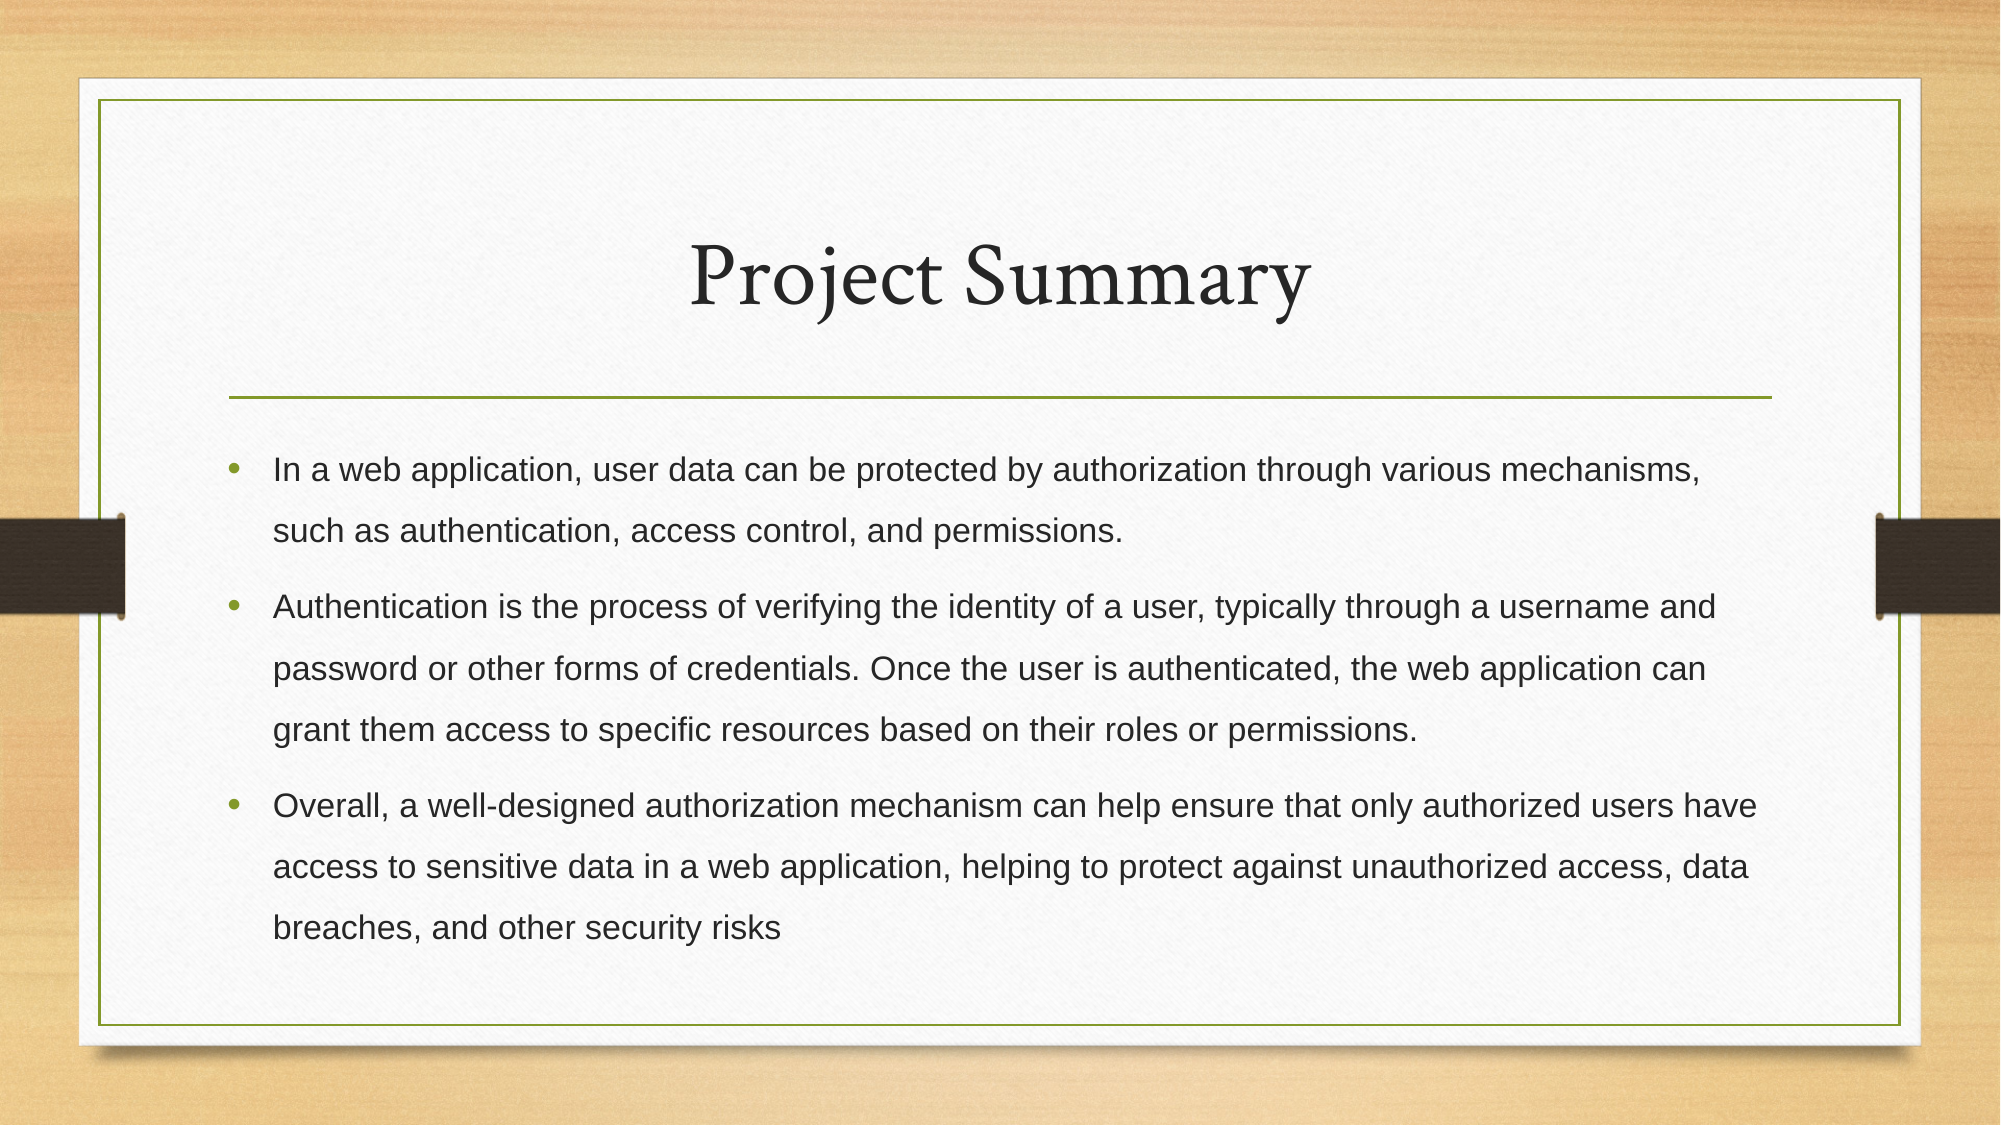

# Project Summary
In a web application, user data can be protected by authorization through various mechanisms, such as authentication, access control, and permissions.
Authentication is the process of verifying the identity of a user, typically through a username and password or other forms of credentials. Once the user is authenticated, the web application can grant them access to specific resources based on their roles or permissions.
Overall, a well-designed authorization mechanism can help ensure that only authorized users have access to sensitive data in a web application, helping to protect against unauthorized access, data breaches, and other security risks